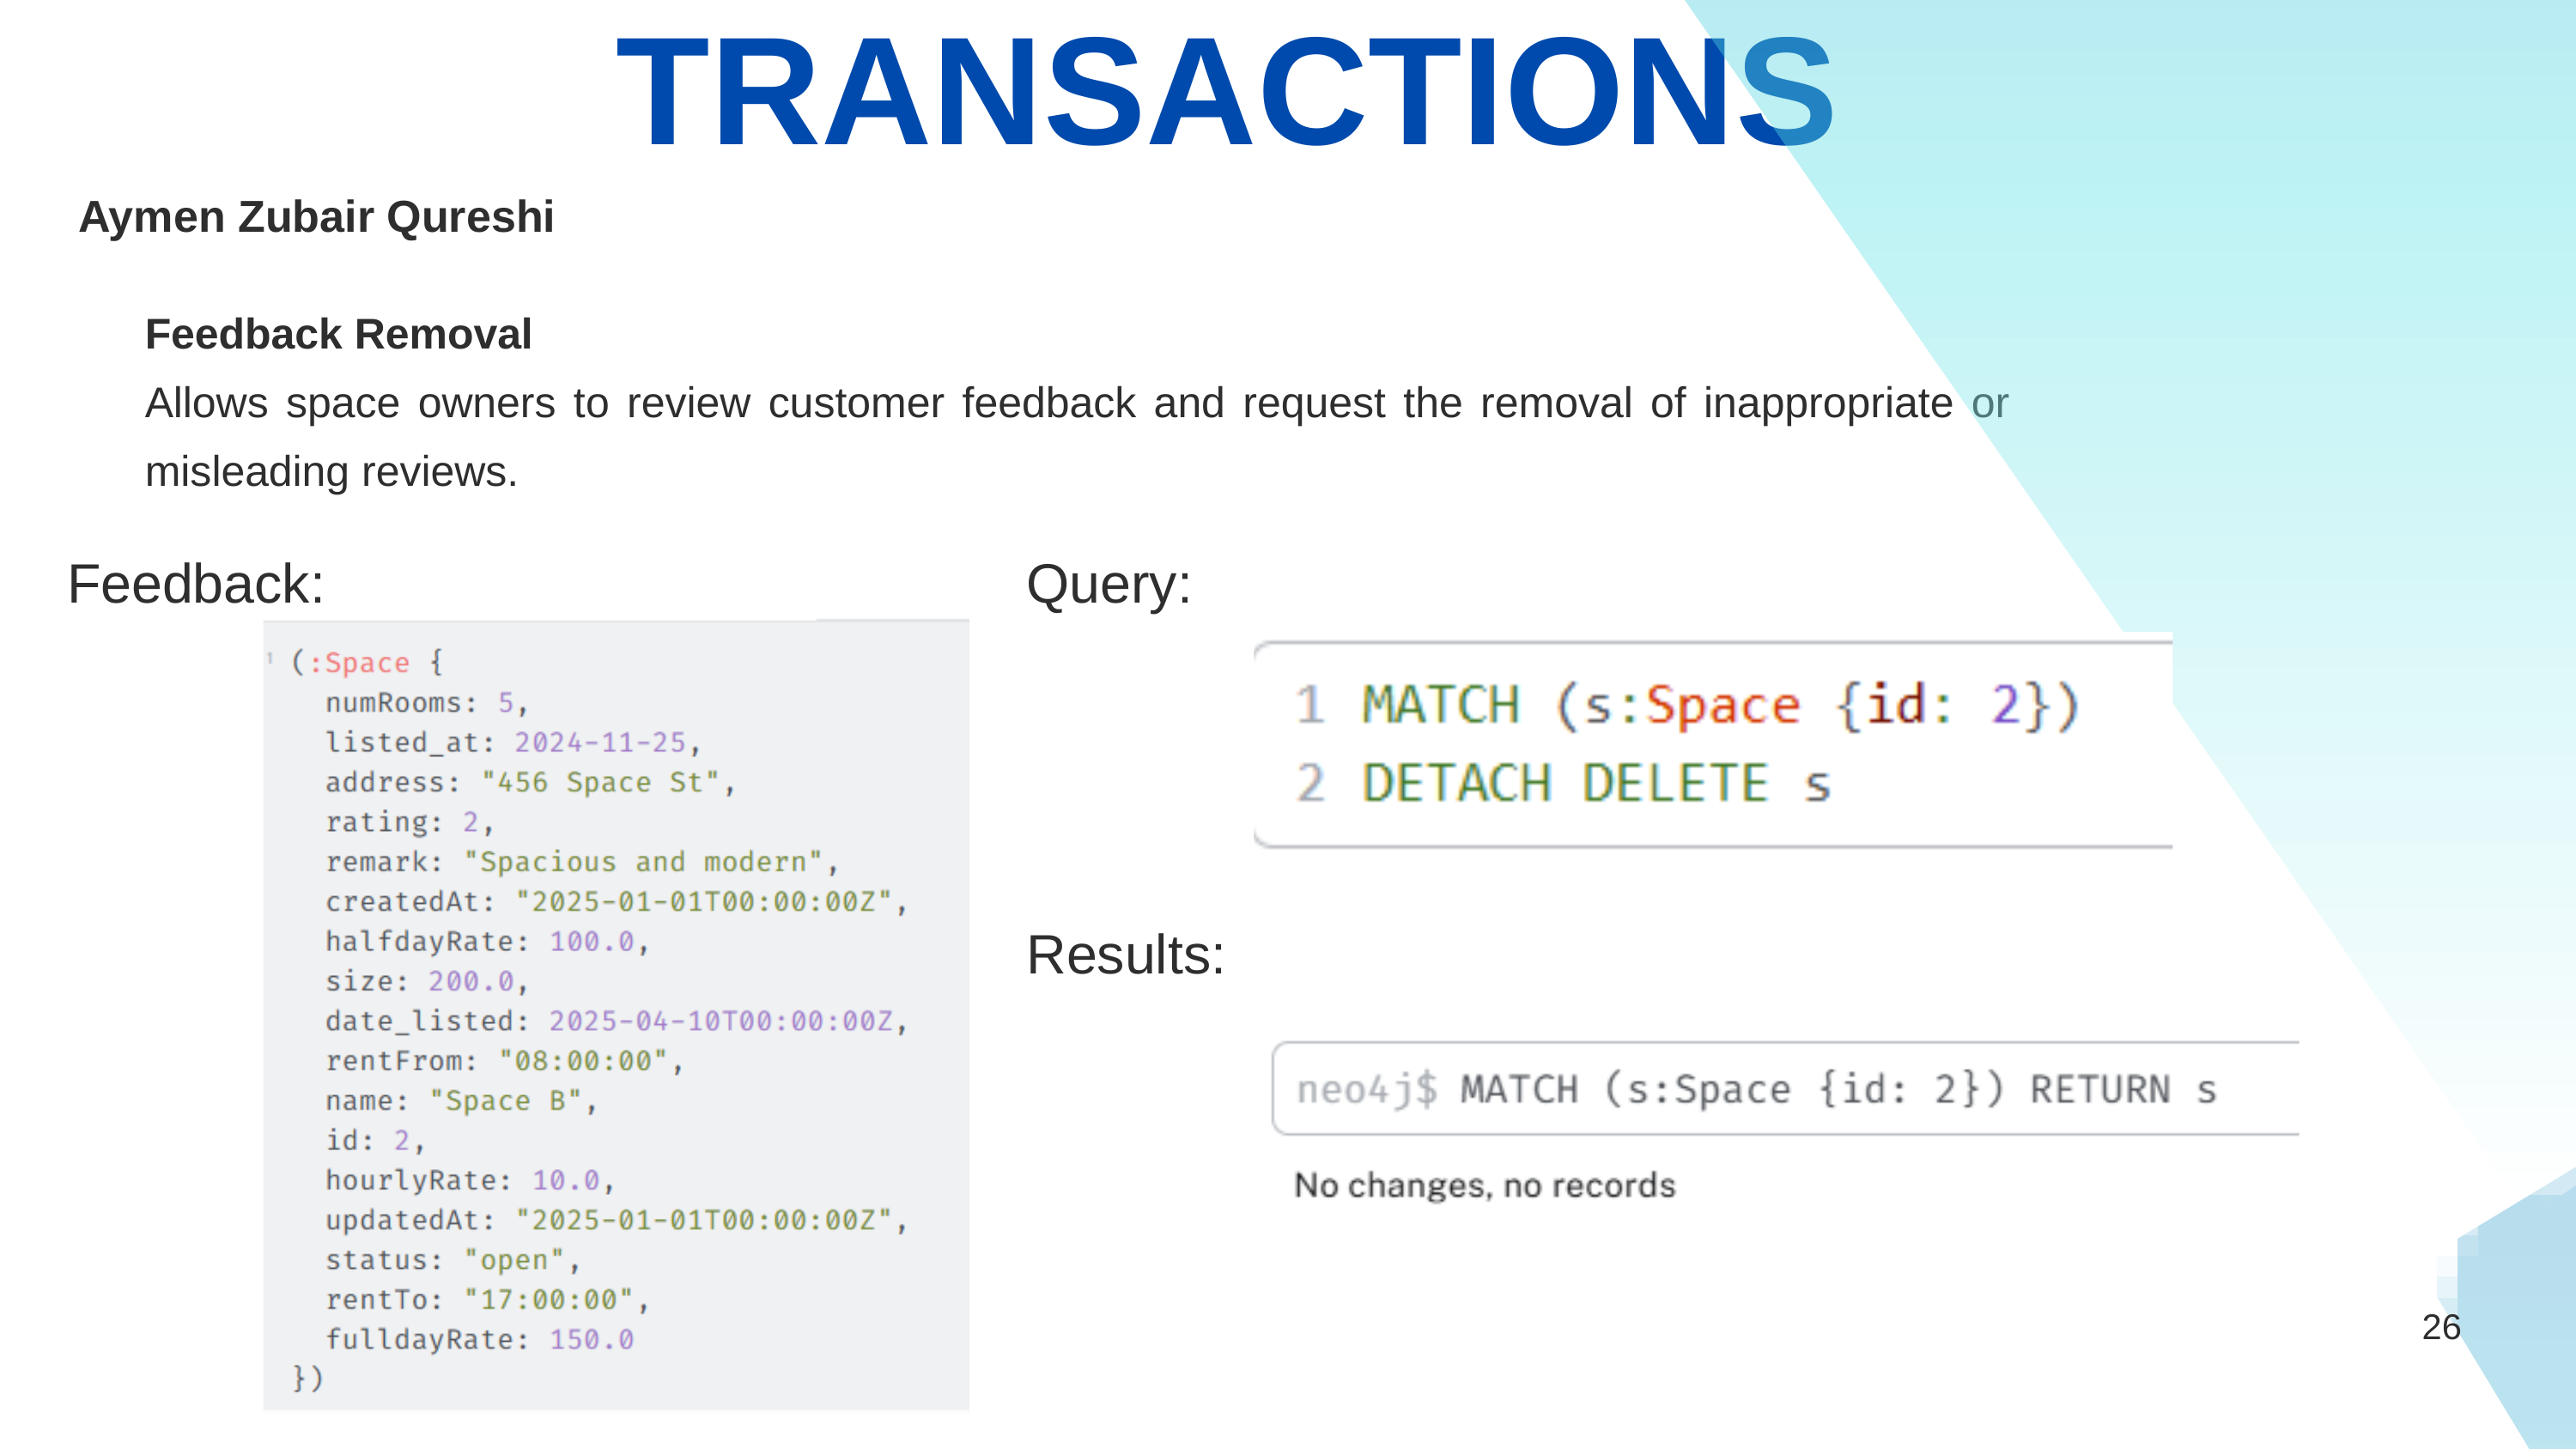

TRANSACTIONS
Aymen Zubair Qureshi
Feedback Removal
Allows space owners to review customer feedback and request the removal of inappropriate or misleading reviews.
Feedback:
Query:

Results:

26